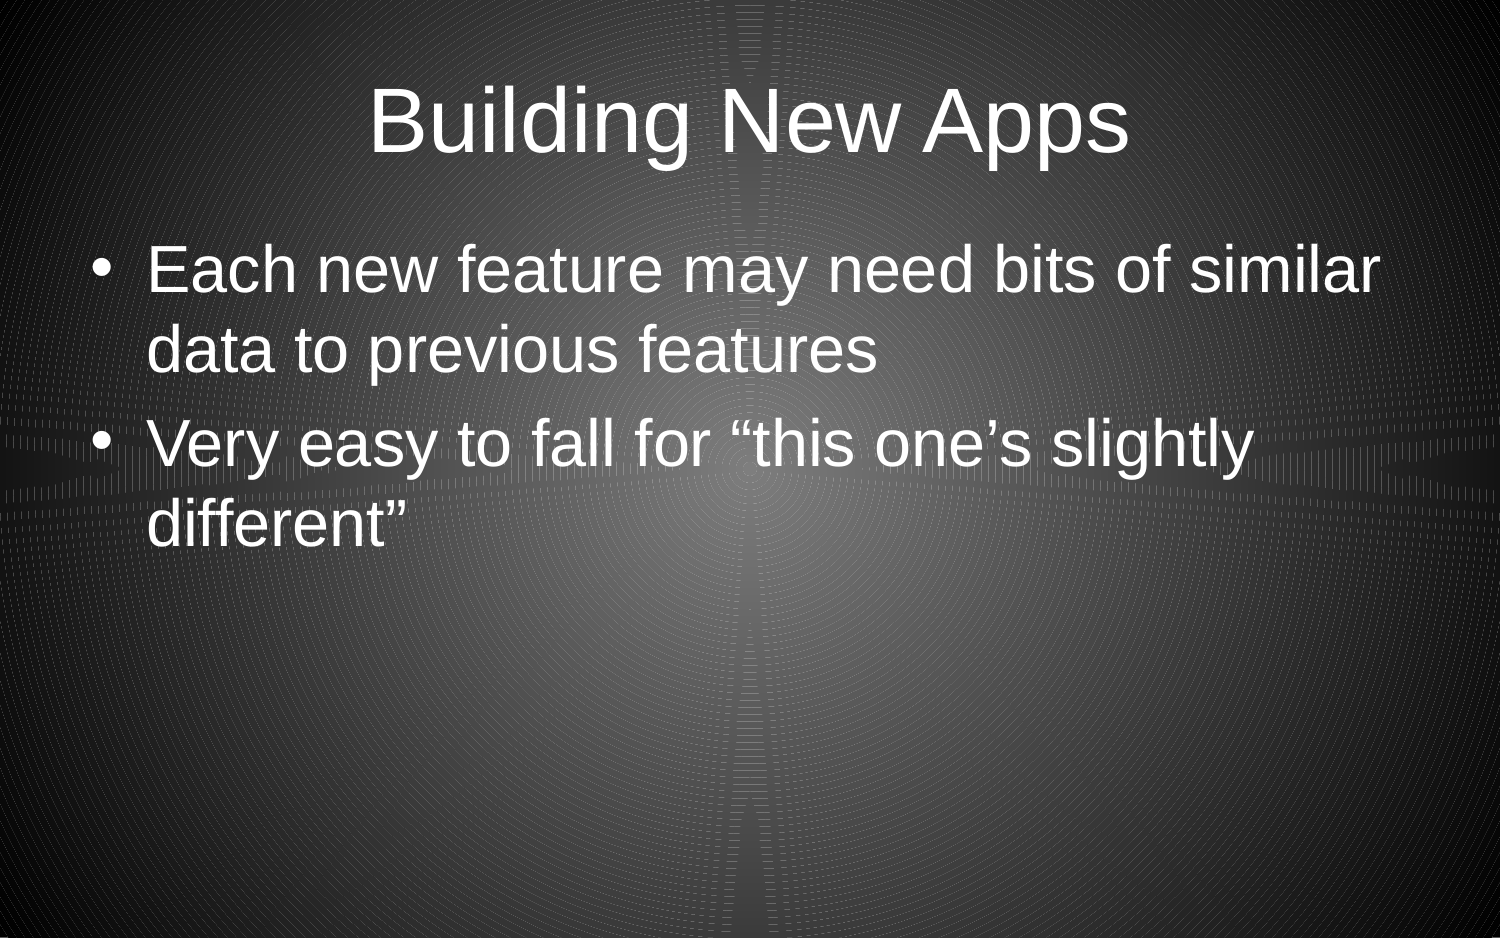

# Building New Apps
Each new feature may need bits of similar data to previous features
Very easy to fall for “this one’s slightly different”